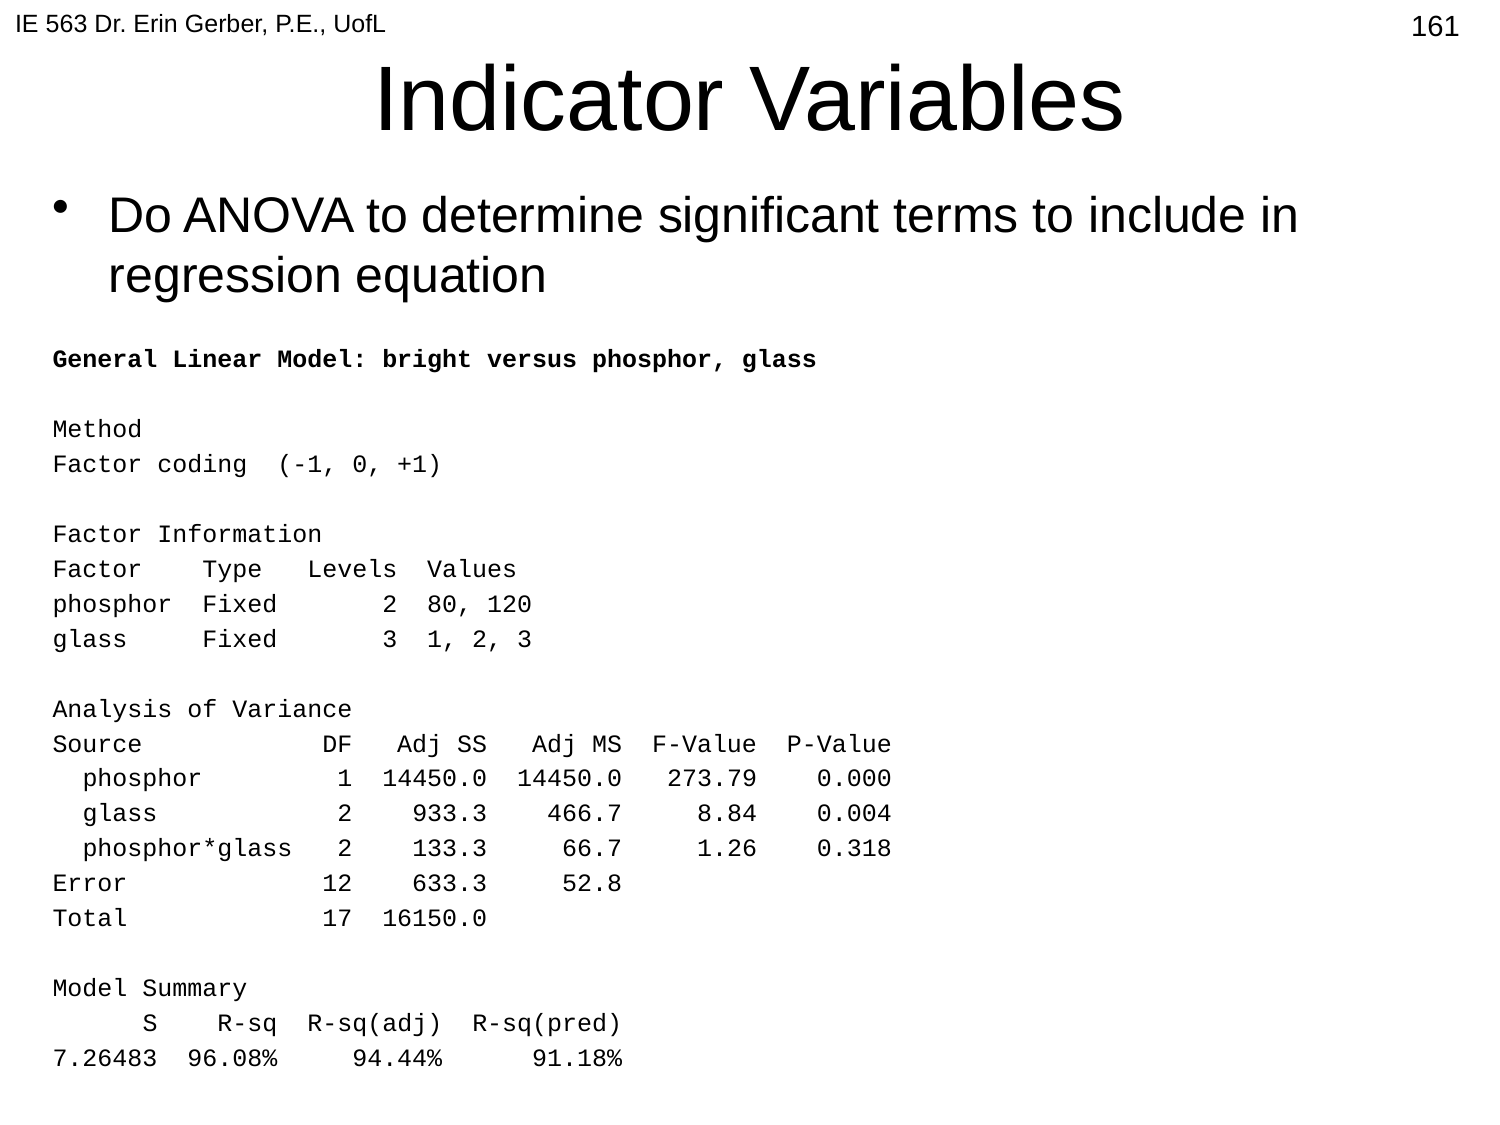

IE 563 Dr. Erin Gerber, P.E., UofL
# Indicator Variables
161
Do ANOVA to determine significant terms to include in regression equation

General Linear Model: bright versus phosphor, glass

Method
Factor coding  (-1, 0, +1)

Factor Information
Factor    Type   Levels  Values
phosphor  Fixed       2  80, 120
glass     Fixed       3  1, 2, 3

Analysis of Variance
Source            DF   Adj SS   Adj MS  F-Value  P-Value
  phosphor         1  14450.0  14450.0   273.79    0.000
  glass            2    933.3    466.7     8.84    0.004
  phosphor*glass   2    133.3     66.7     1.26    0.318
Error             12    633.3     52.8
Total             17  16150.0

Model Summary
      S    R-sq  R-sq(adj)  R-sq(pred)
7.26483  96.08%     94.44%      91.18%